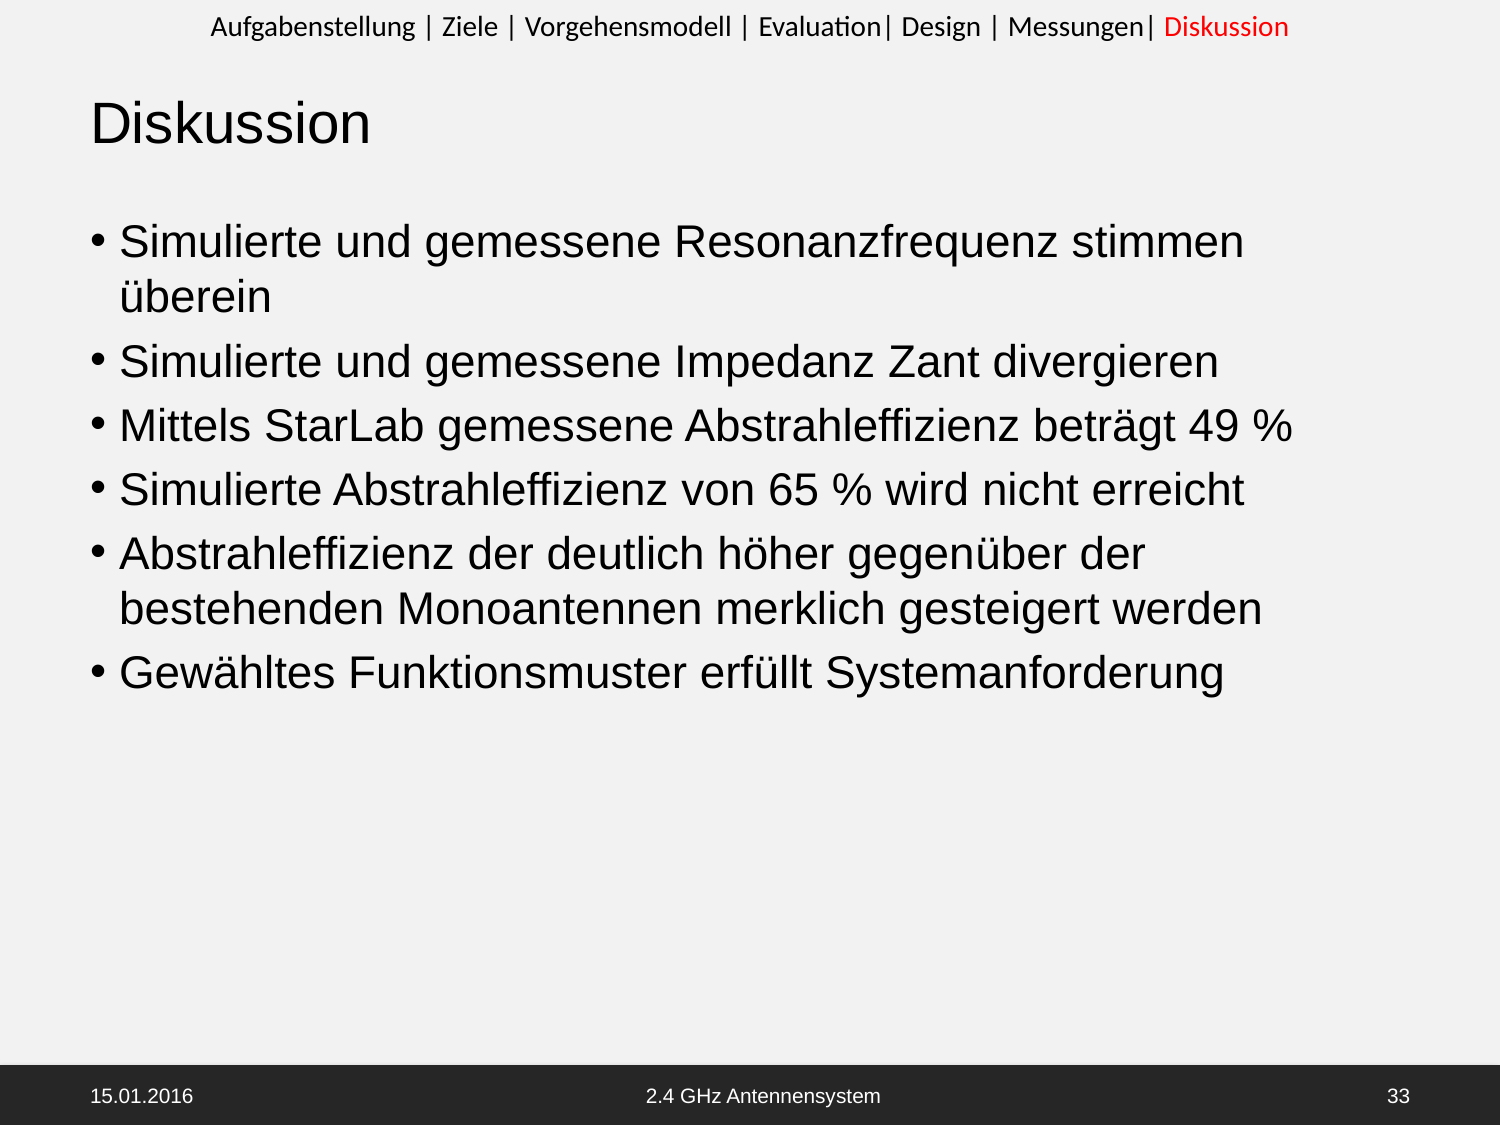

Aufgabenstellung | Ziele | Vorgehensmodell | Evaluation| Design | Messungen| Diskussion
# Diskussion
Simulierte und gemessene Resonanzfrequenz stimmen überein
Simulierte und gemessene Impedanz Zant divergieren
Mittels StarLab gemessene Abstrahleffizienz beträgt 49 %
Simulierte Abstrahleffizienz von 65 % wird nicht erreicht
Abstrahleffizienz der deutlich höher gegenüber der bestehenden Monoantennen merklich gesteigert werden
Gewähltes Funktionsmuster erfüllt Systemanforderung

15.01.2016
2.4 GHz Antennensystem
33